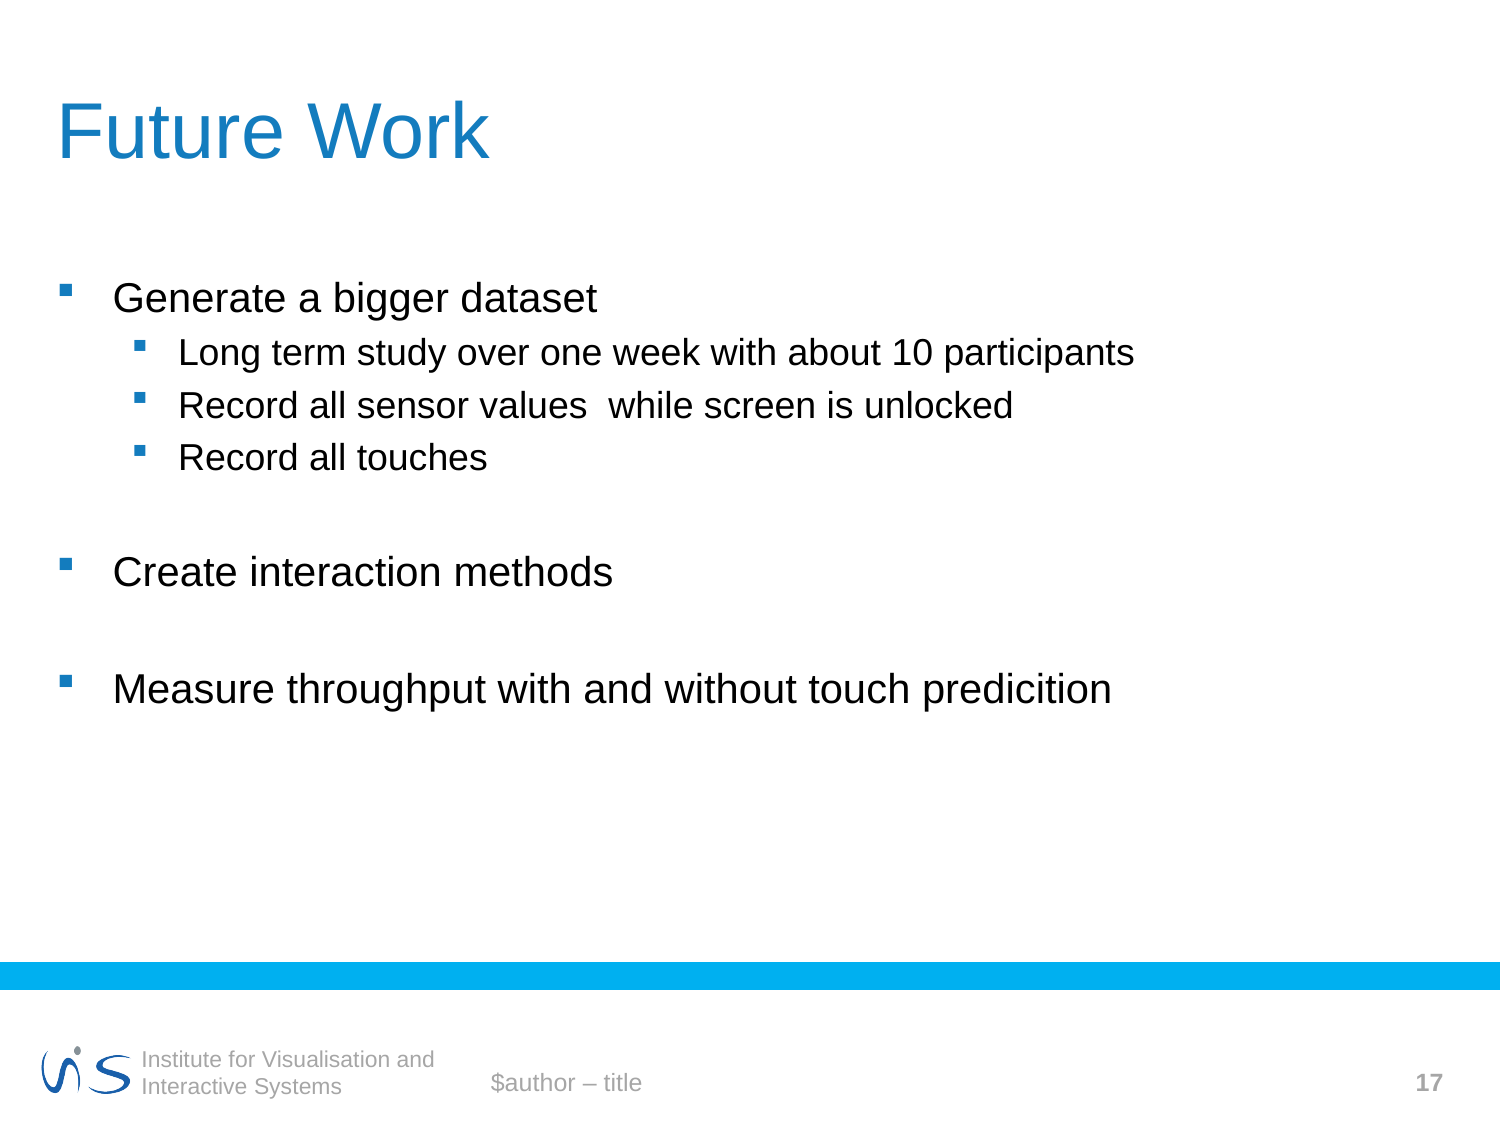

# Future Work
Generate a bigger dataset
Long term study over one week with about 10 participants
Record all sensor values  while screen is unlocked
Record all touches

Create interaction methods

Measure throughput with and without touch predicition

17